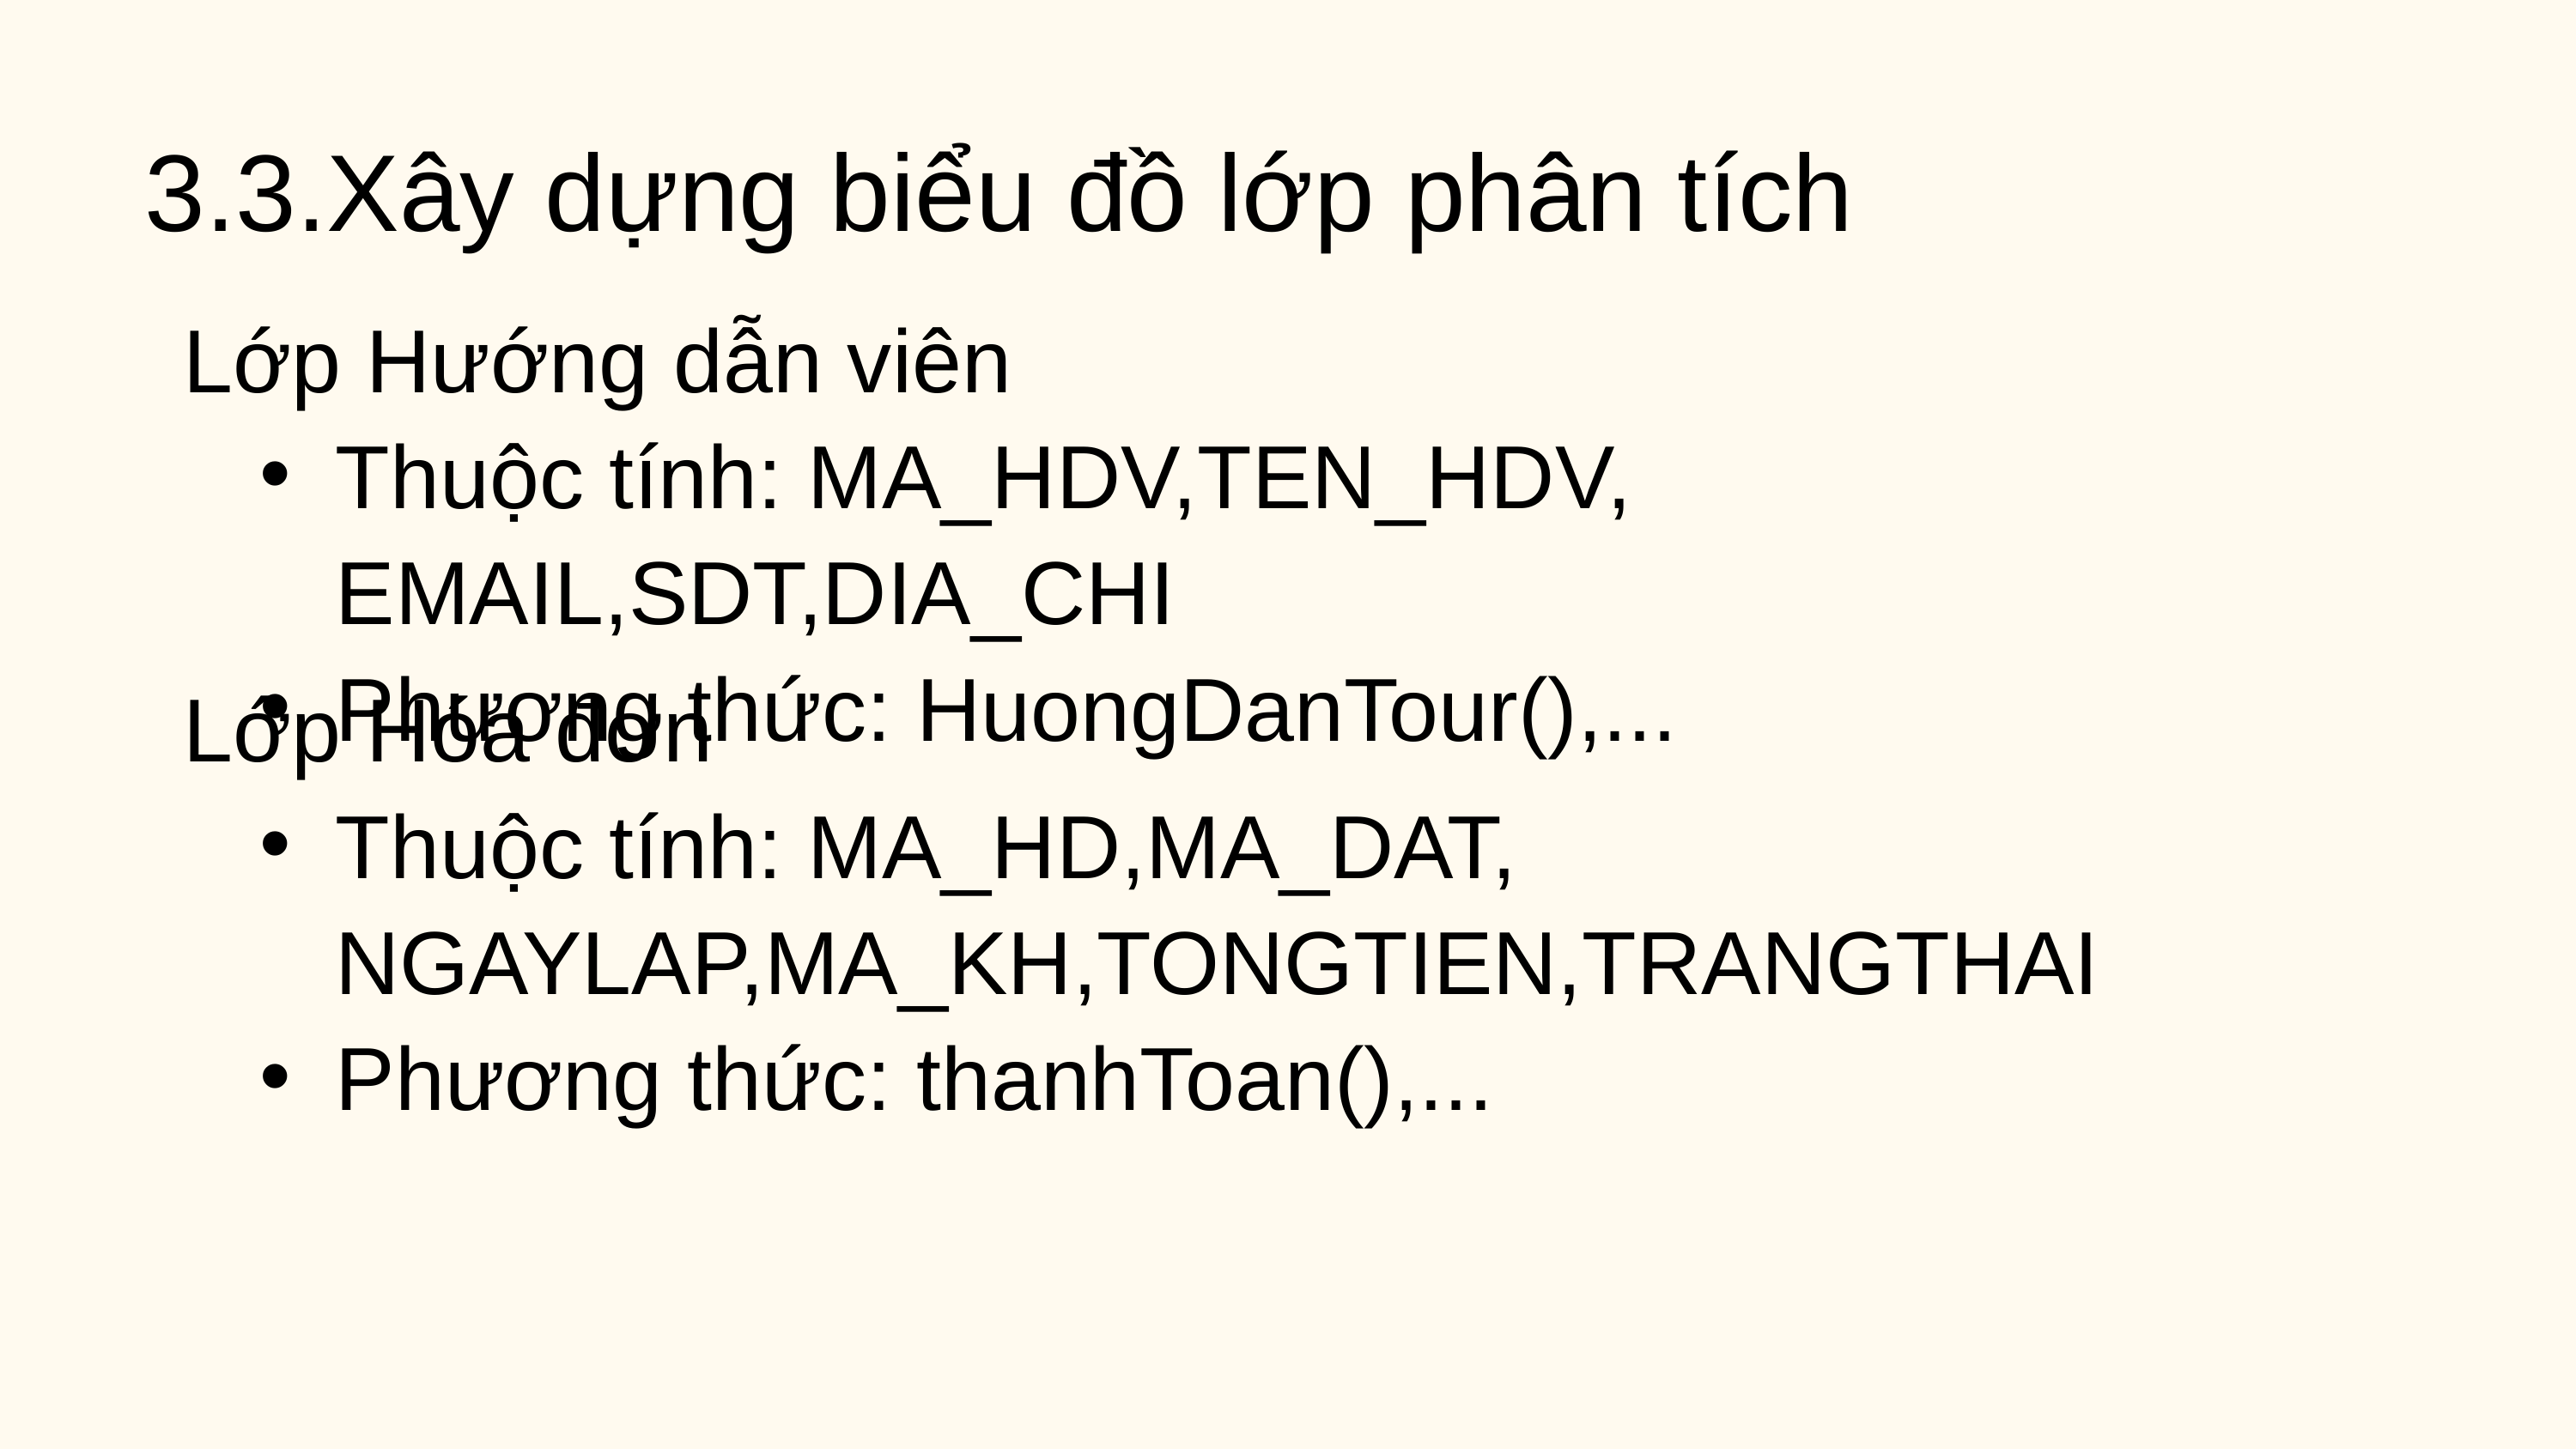

3.3.Xây dựng biểu đồ lớp phân tích

Lớp Hướng dẫn viên
Thuộc tính: MA_HDV,TEN_HDV, EMAIL,SDT,DIA_CHI
Phương thức: HuongDanTour(),...

Lớp Hóa đơn
Thuộc tính: MA_HD,MA_DAT, NGAYLAP,MA_KH,TONGTIEN,TRANGTHAI
Phương thức: thanhToan(),...